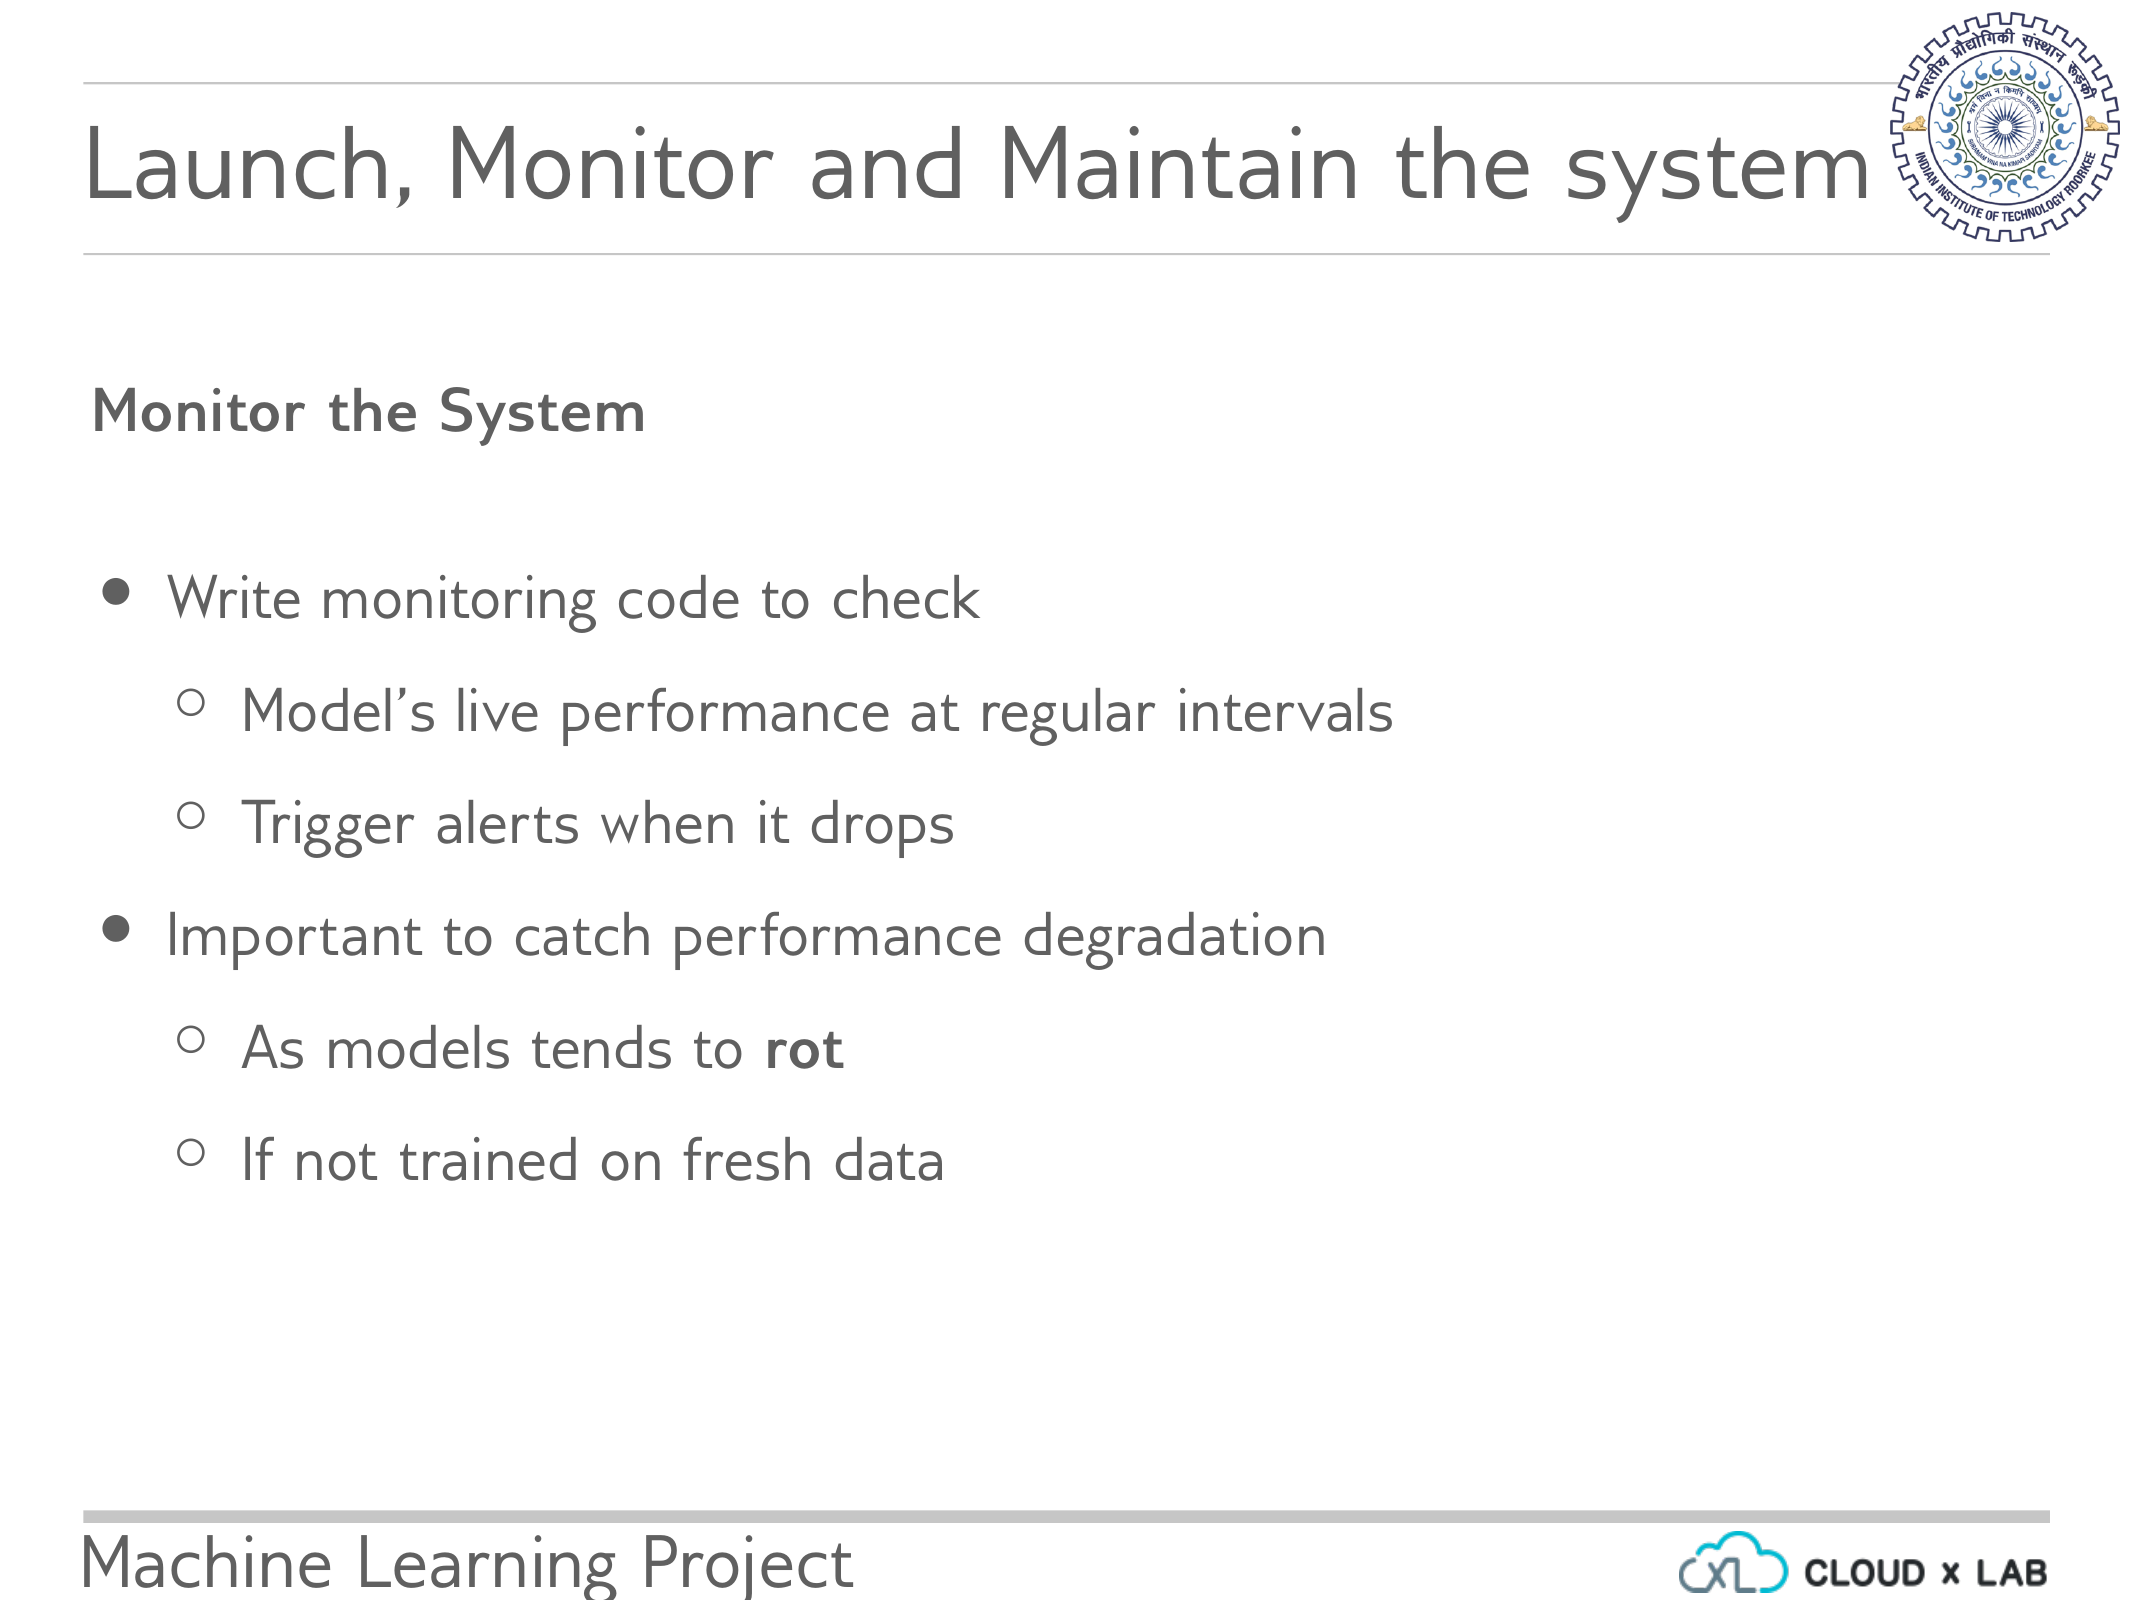

Launch, Monitor and Maintain the system
Monitor the System

Write monitoring code to check
Model’s live performance at regular intervals
Trigger alerts when it drops
Important to catch performance degradation
As models tends to rot
If not trained on fresh data